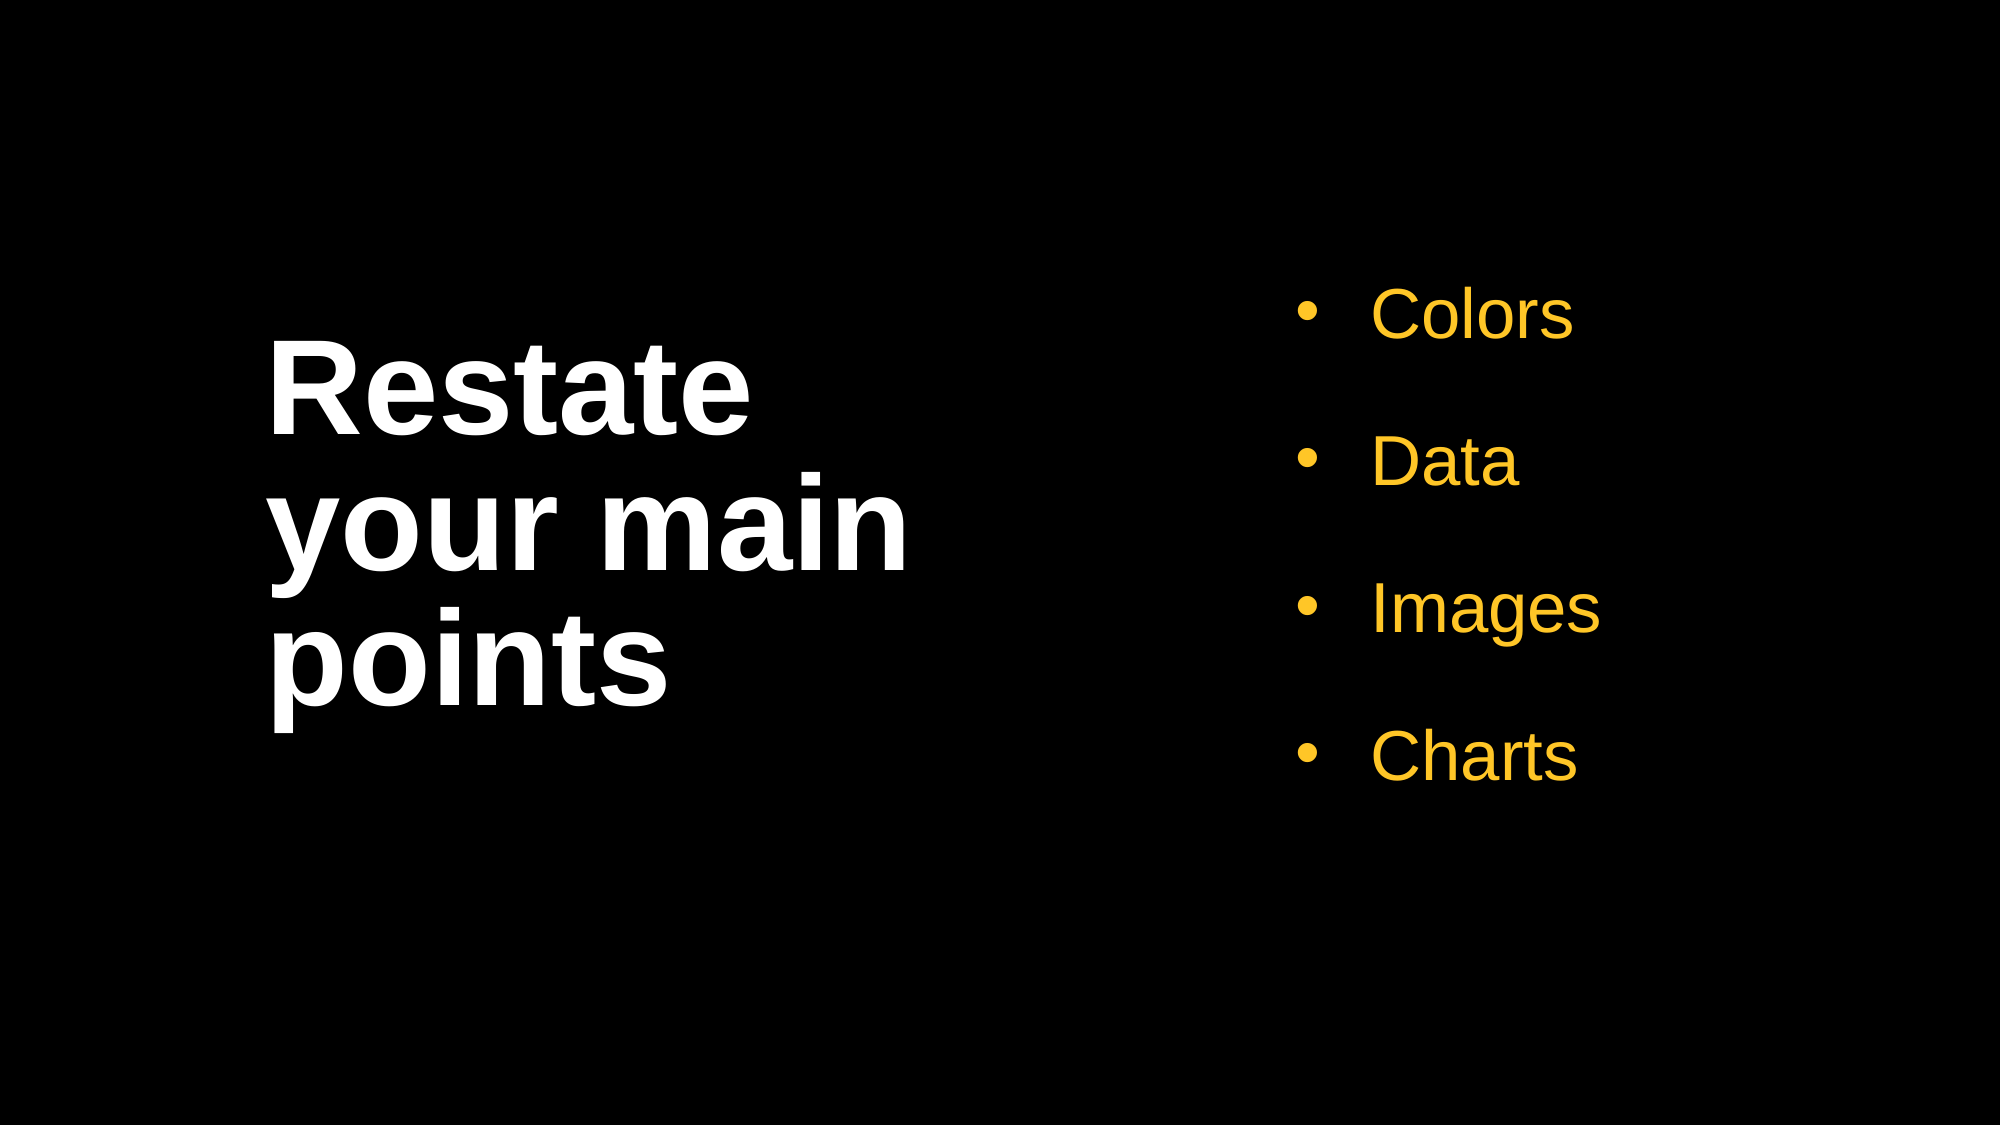

Colors

Data

Images

Charts
Restate your main points